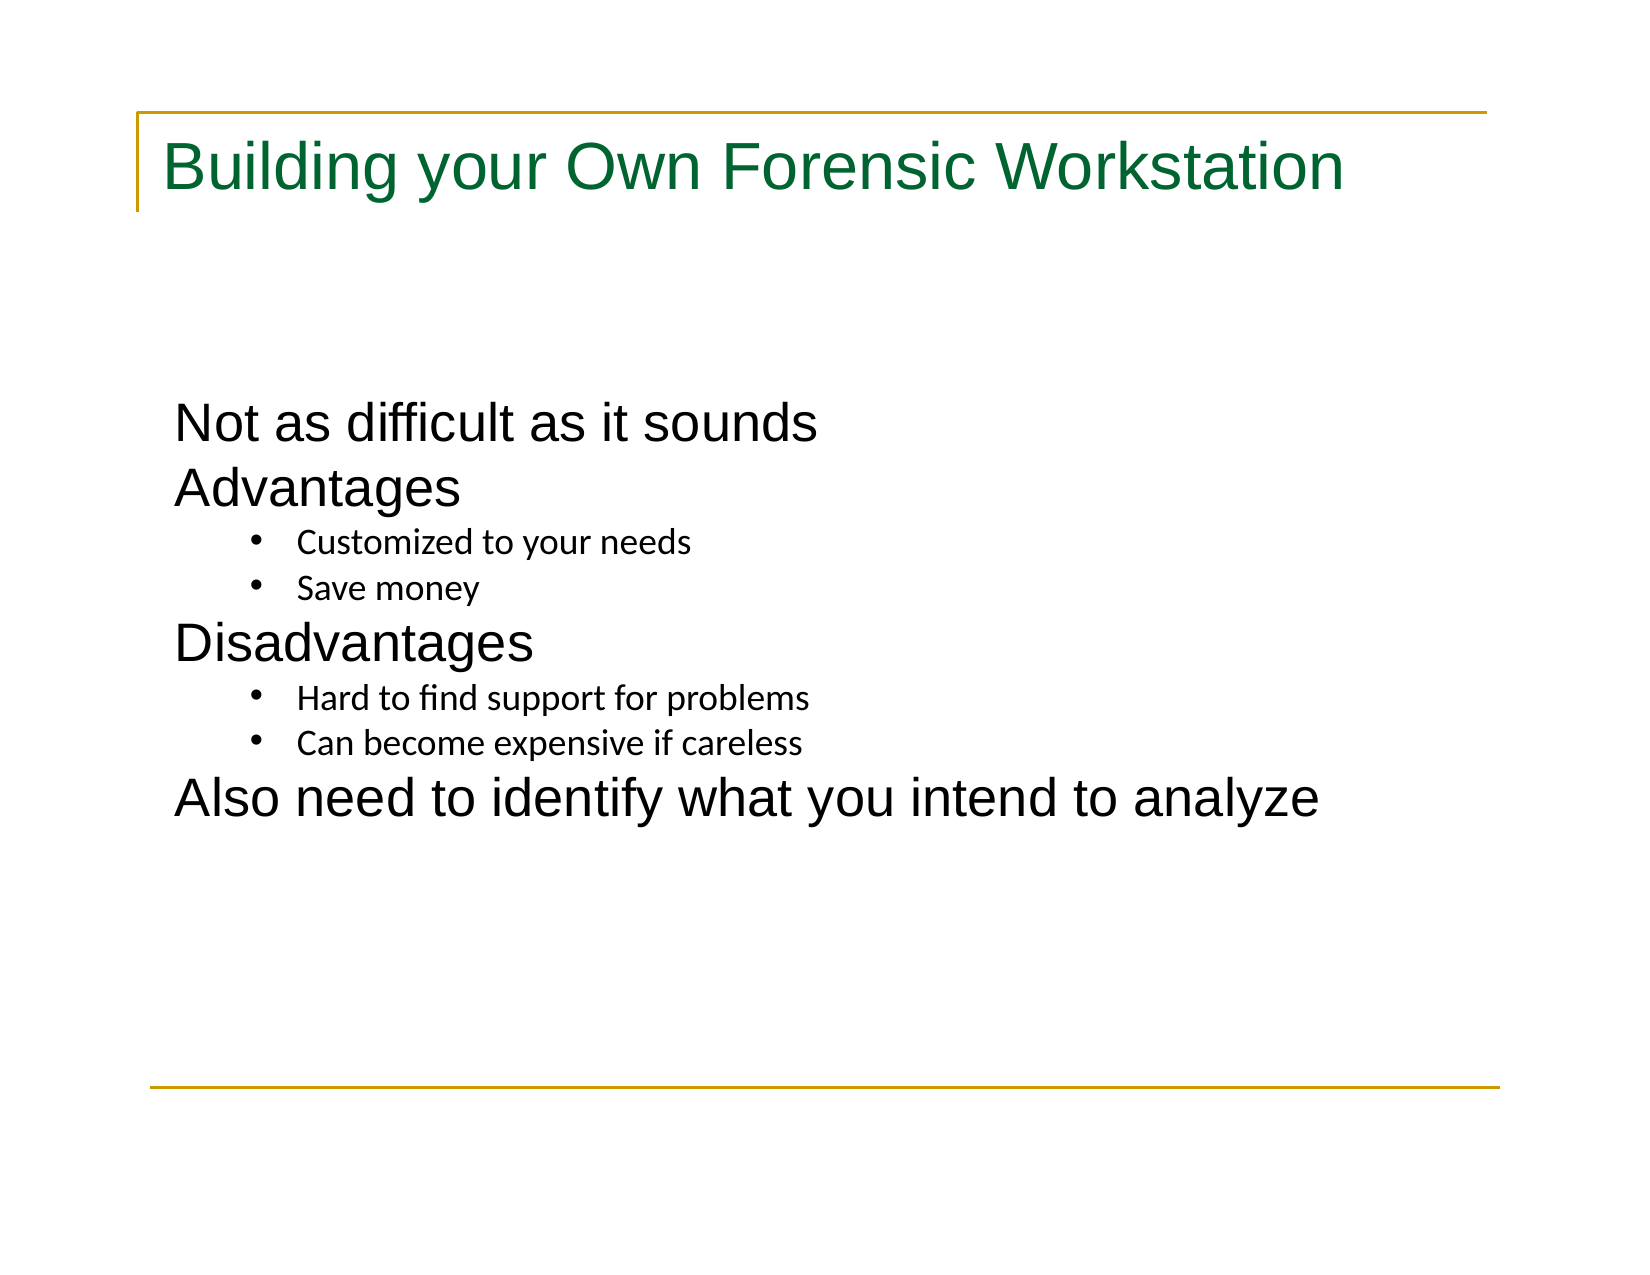

# Building your Own Forensic Workstation
Not as difficult as it sounds
Advantages
Customized to your needs
Save money
Disadvantages
Hard to find support for problems
Can become expensive if careless
Also need to identify what you intend to analyze